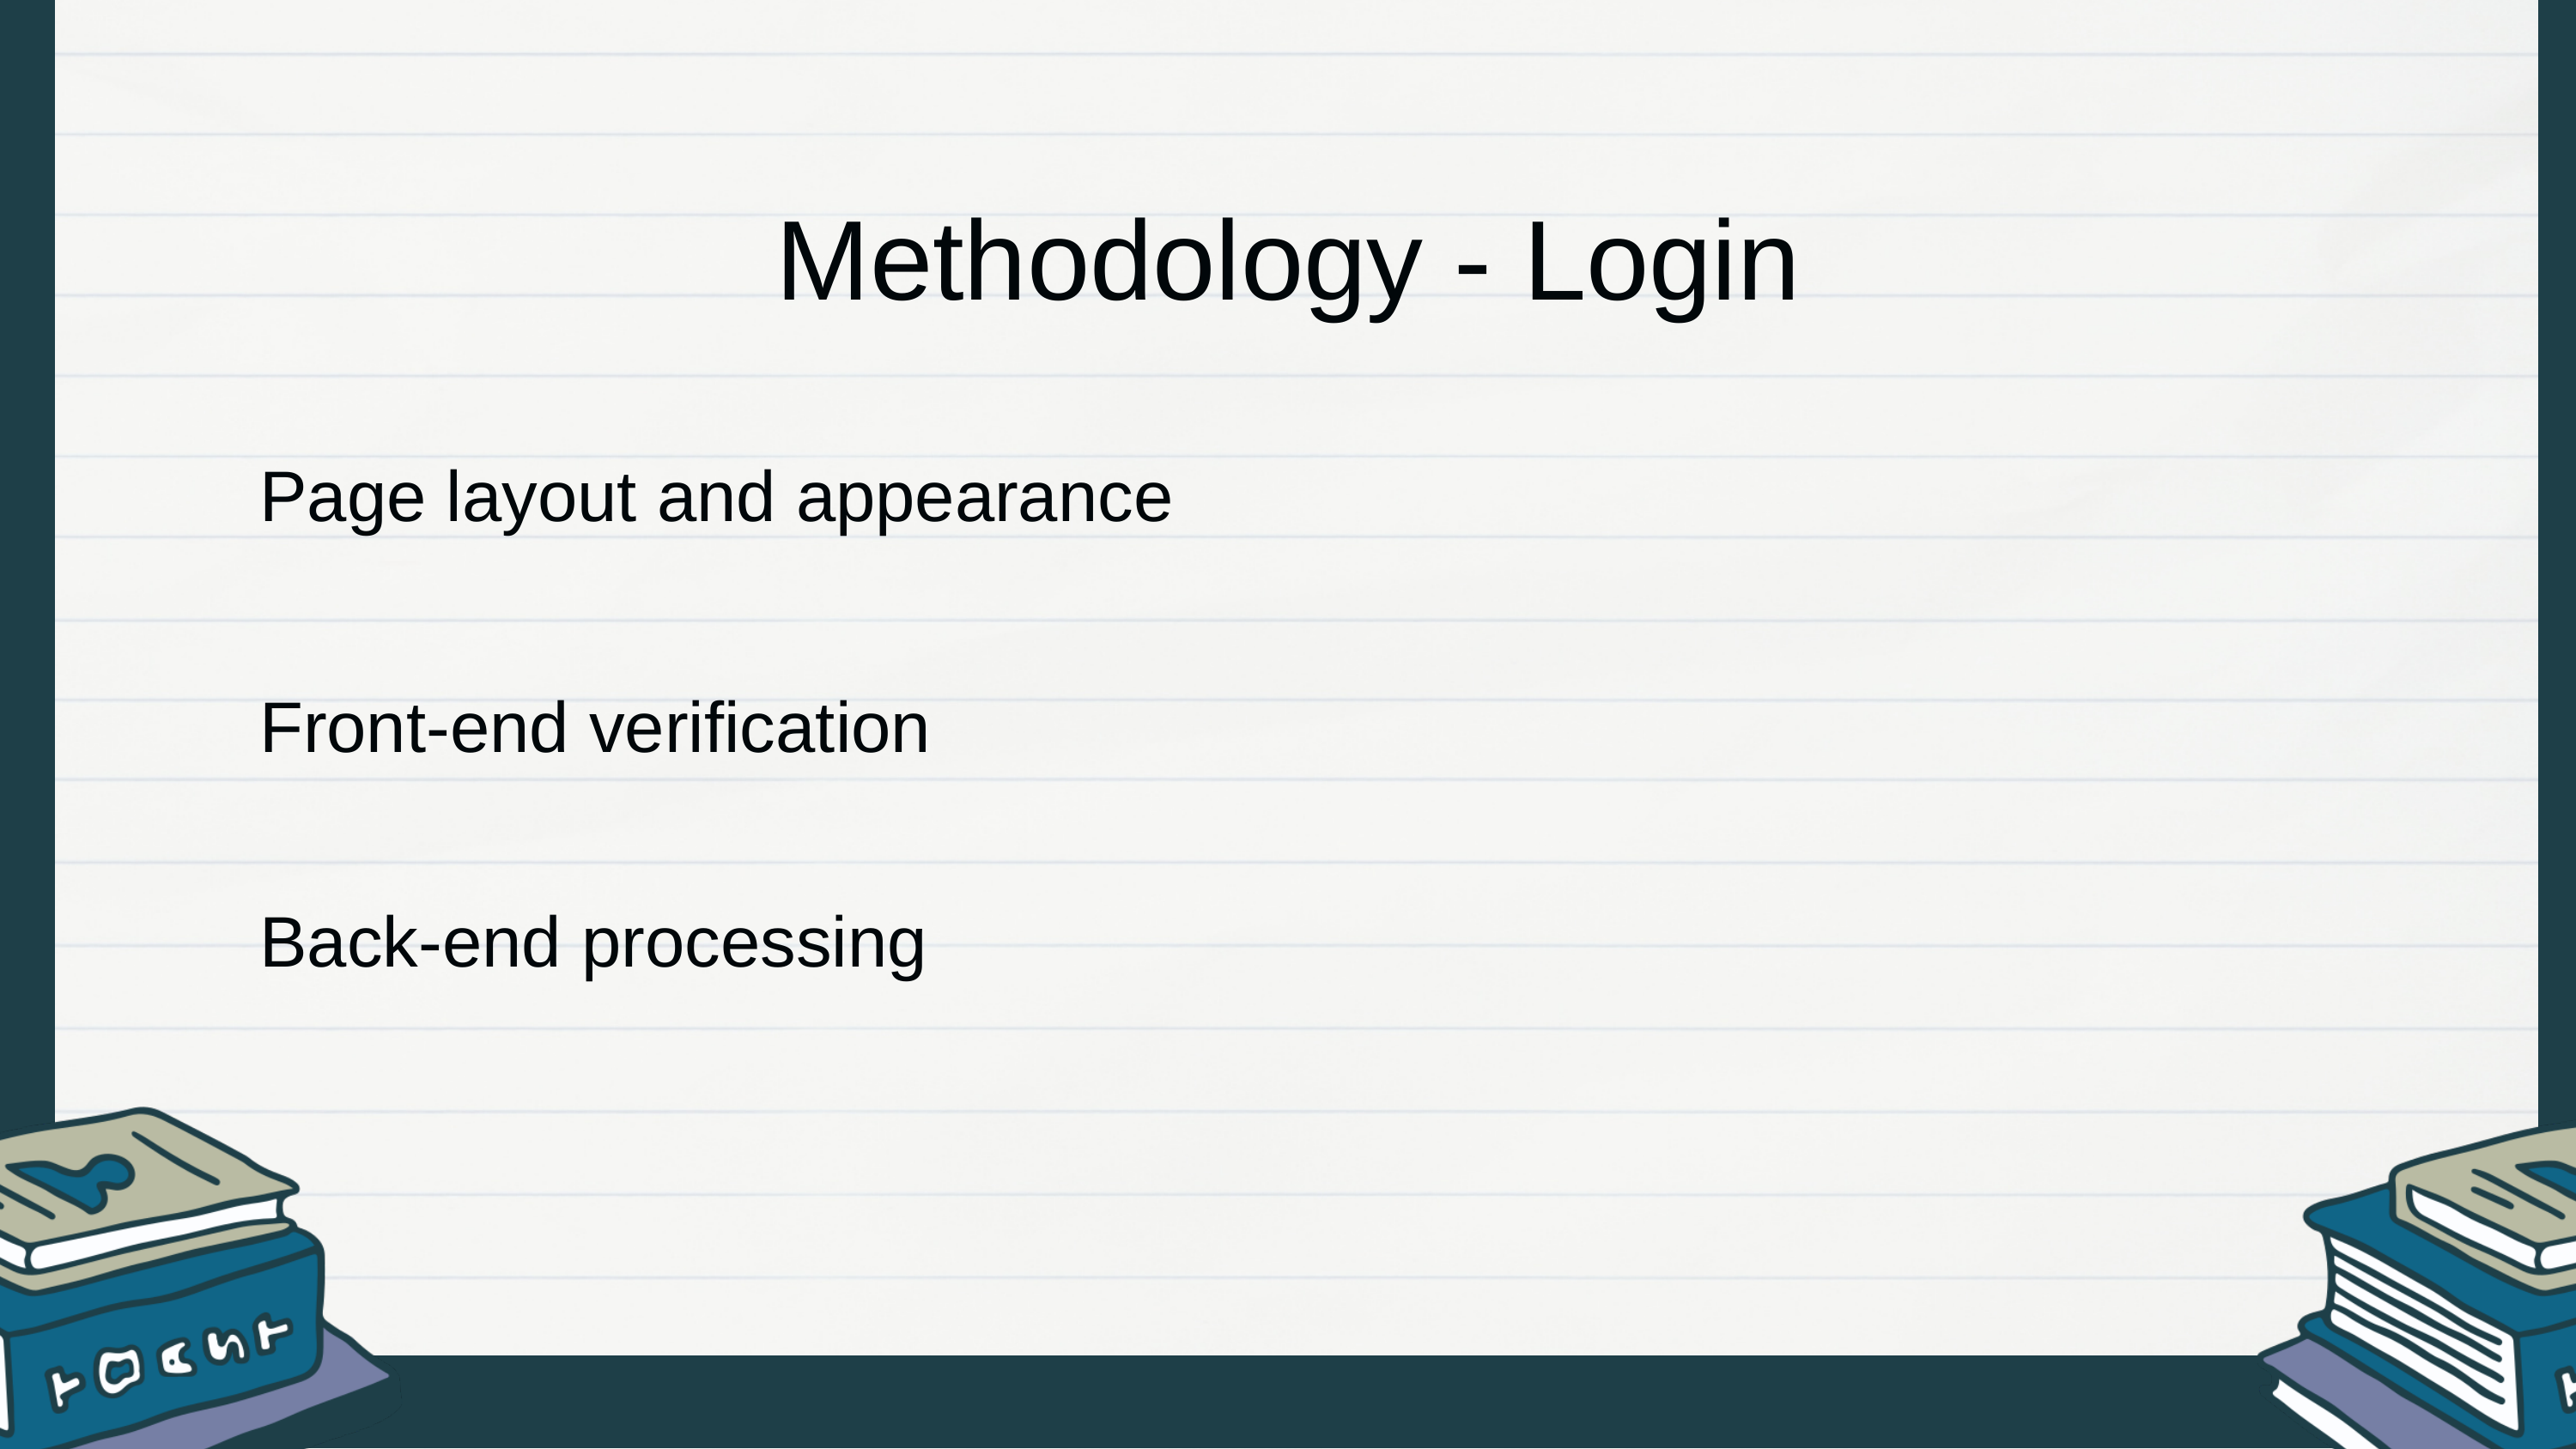

Methodology - Login
Page layout and appearance
Front-end verification
Back-end processing